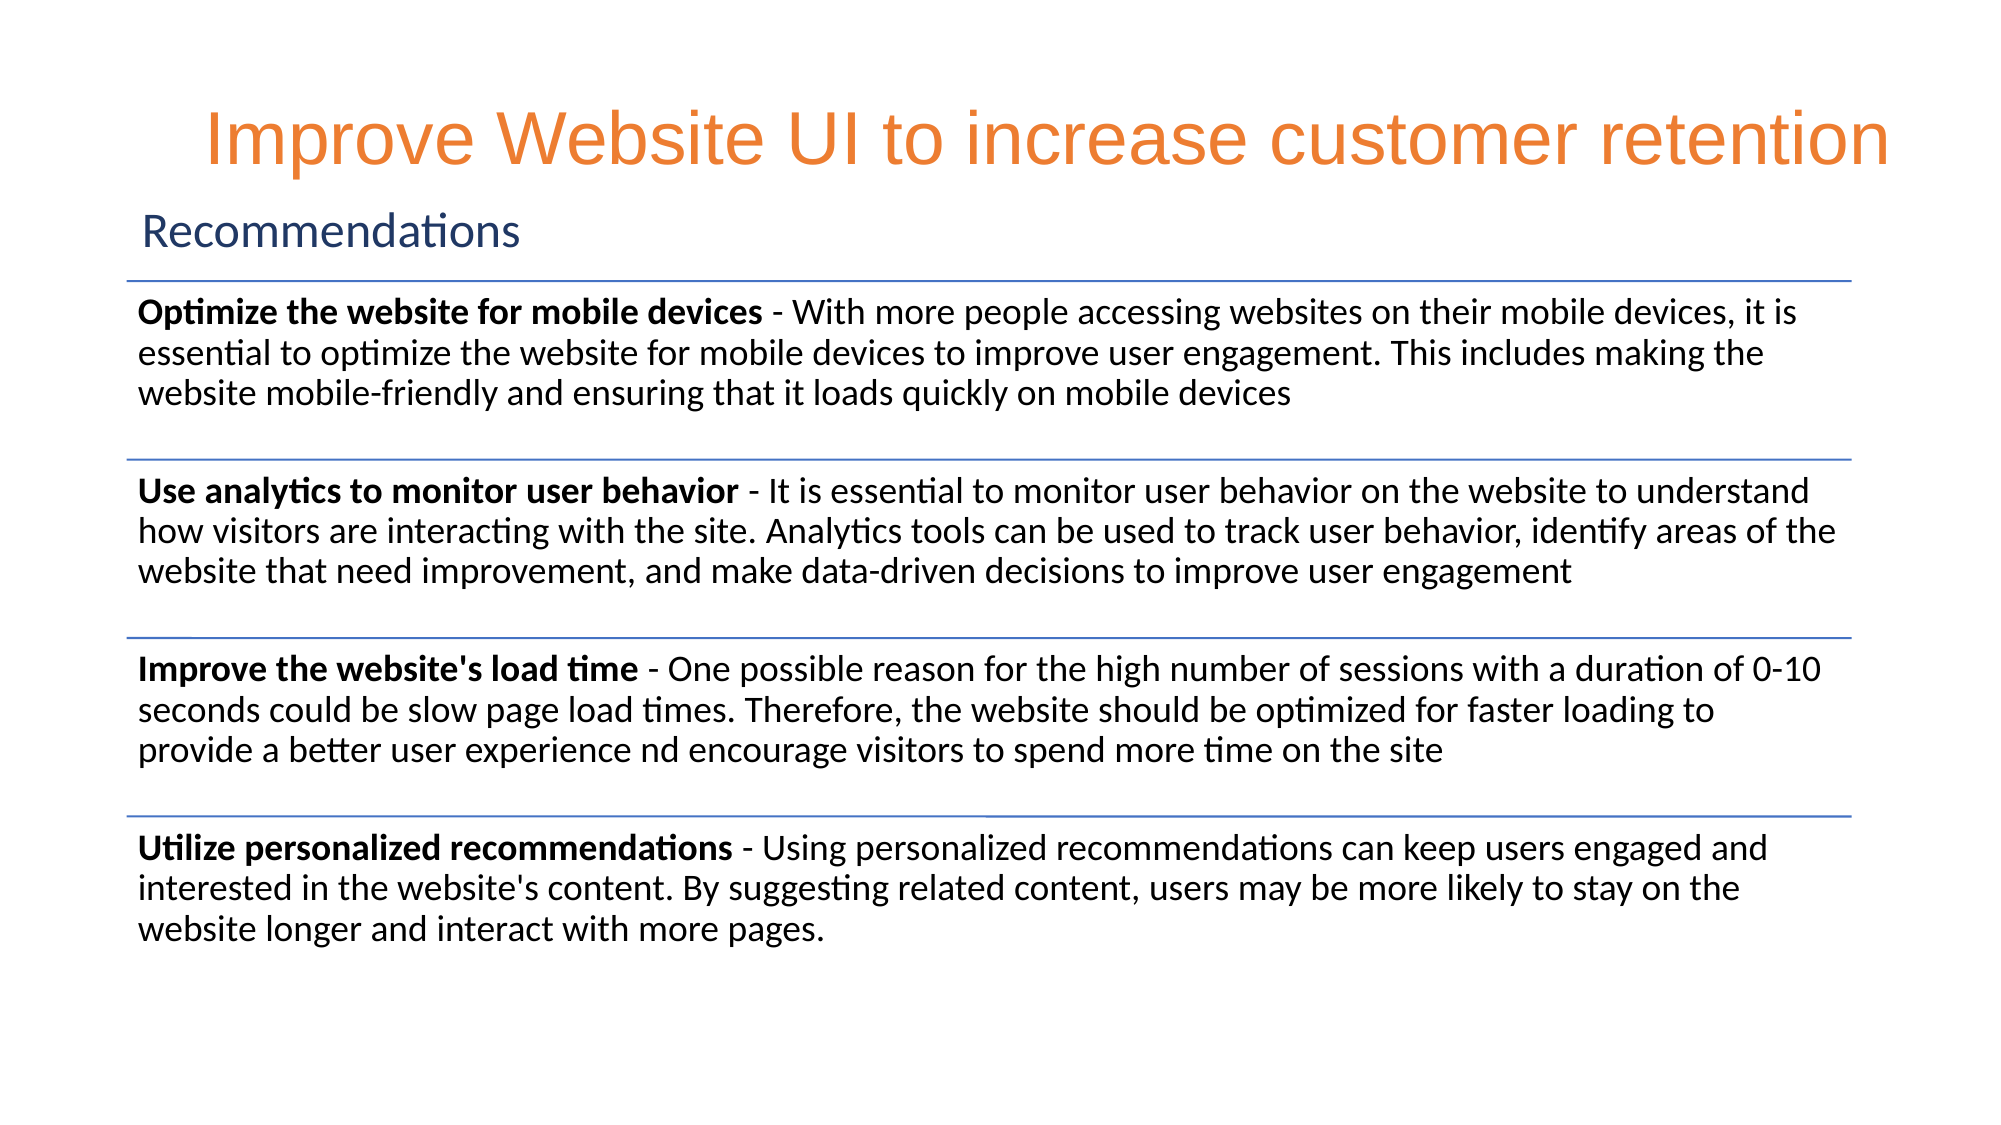

Improve Website UI to increase customer retention
# Recommendations
Optimize the website for mobile devices - With more people accessing websites on their mobile devices, it is essential to optimize the website for mobile devices to improve user engagement. This includes making the website mobile-friendly and ensuring that it loads quickly on mobile devices
Use analytics to monitor user behavior - It is essential to monitor user behavior on the website to understand how visitors are interacting with the site. Analytics tools can be used to track user behavior, identify areas of the website that need improvement, and make data-driven decisions to improve user engagement
Improve the website's load time - One possible reason for the high number of sessions with a duration of 0-10 seconds could be slow page load times. Therefore, the website should be optimized for faster loading to provide a better user experience nd encourage visitors to spend more time on the site
Utilize personalized recommendations - Using personalized recommendations can keep users engaged and interested in the website's content. By suggesting related content, users may be more likely to stay on the website longer and interact with more pages.